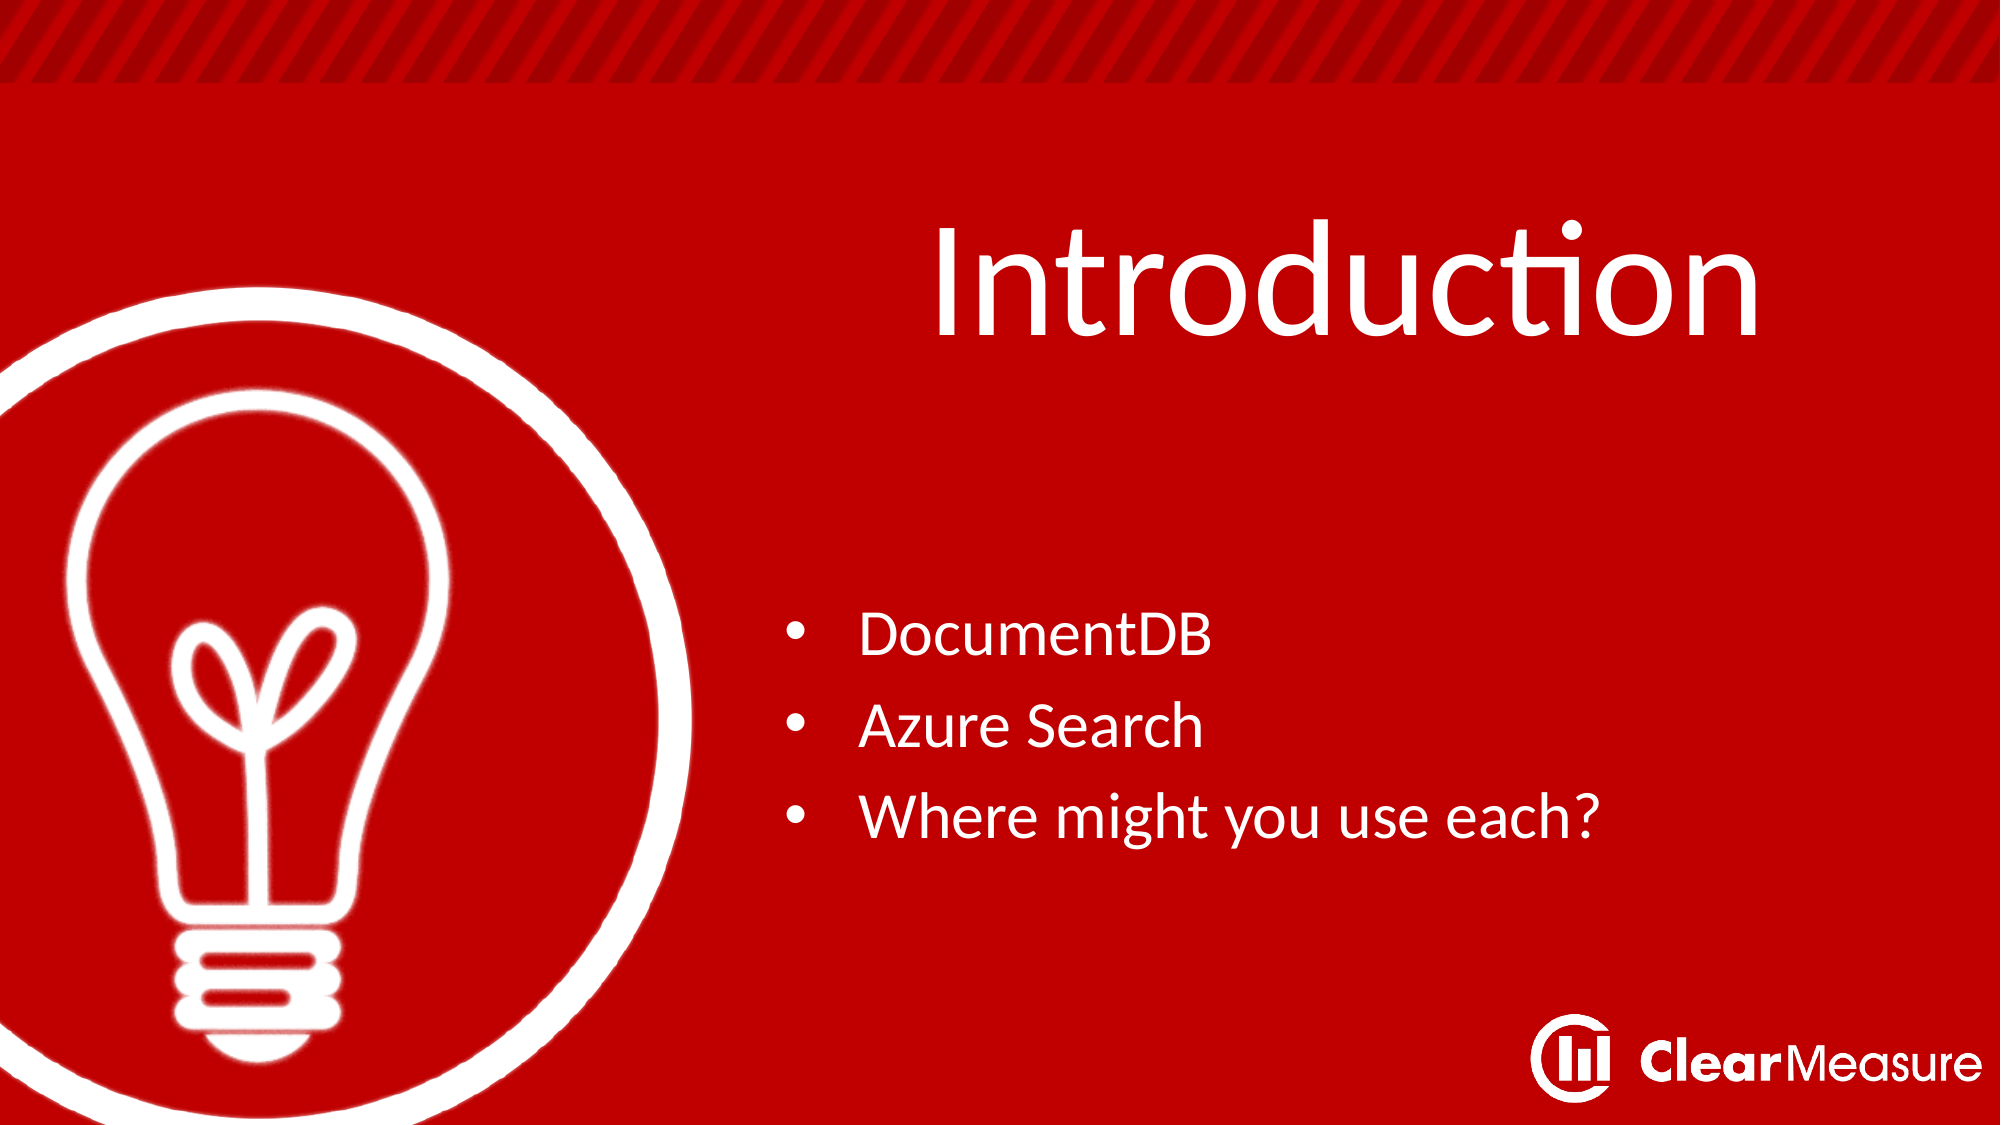

# Introduction
DocumentDB
Azure Search
Where might you use each?